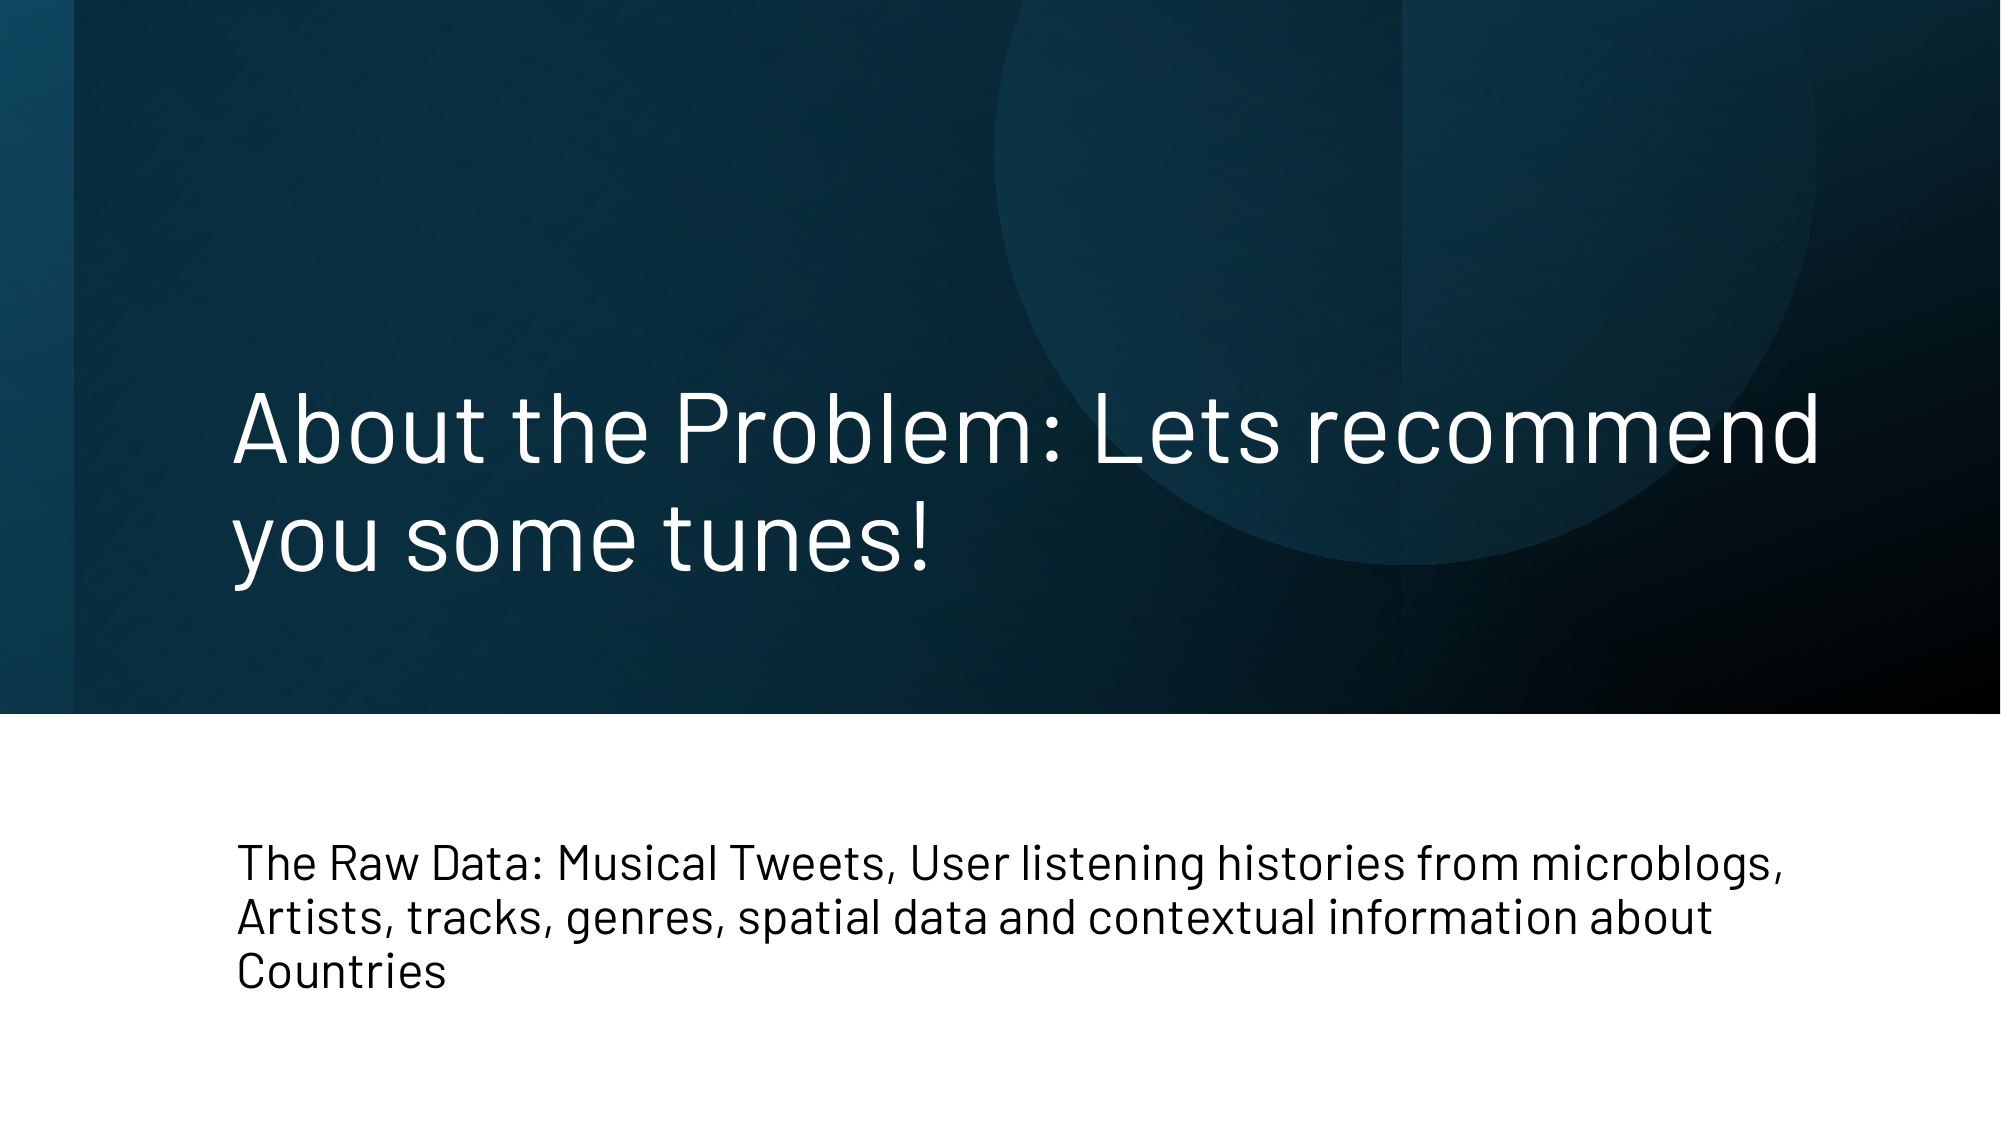

# About the Problem: Lets recommend you some tunes!
The Raw Data: Musical Tweets, User listening histories from microblogs, Artists, tracks, genres, spatial data and contextual information about Countries